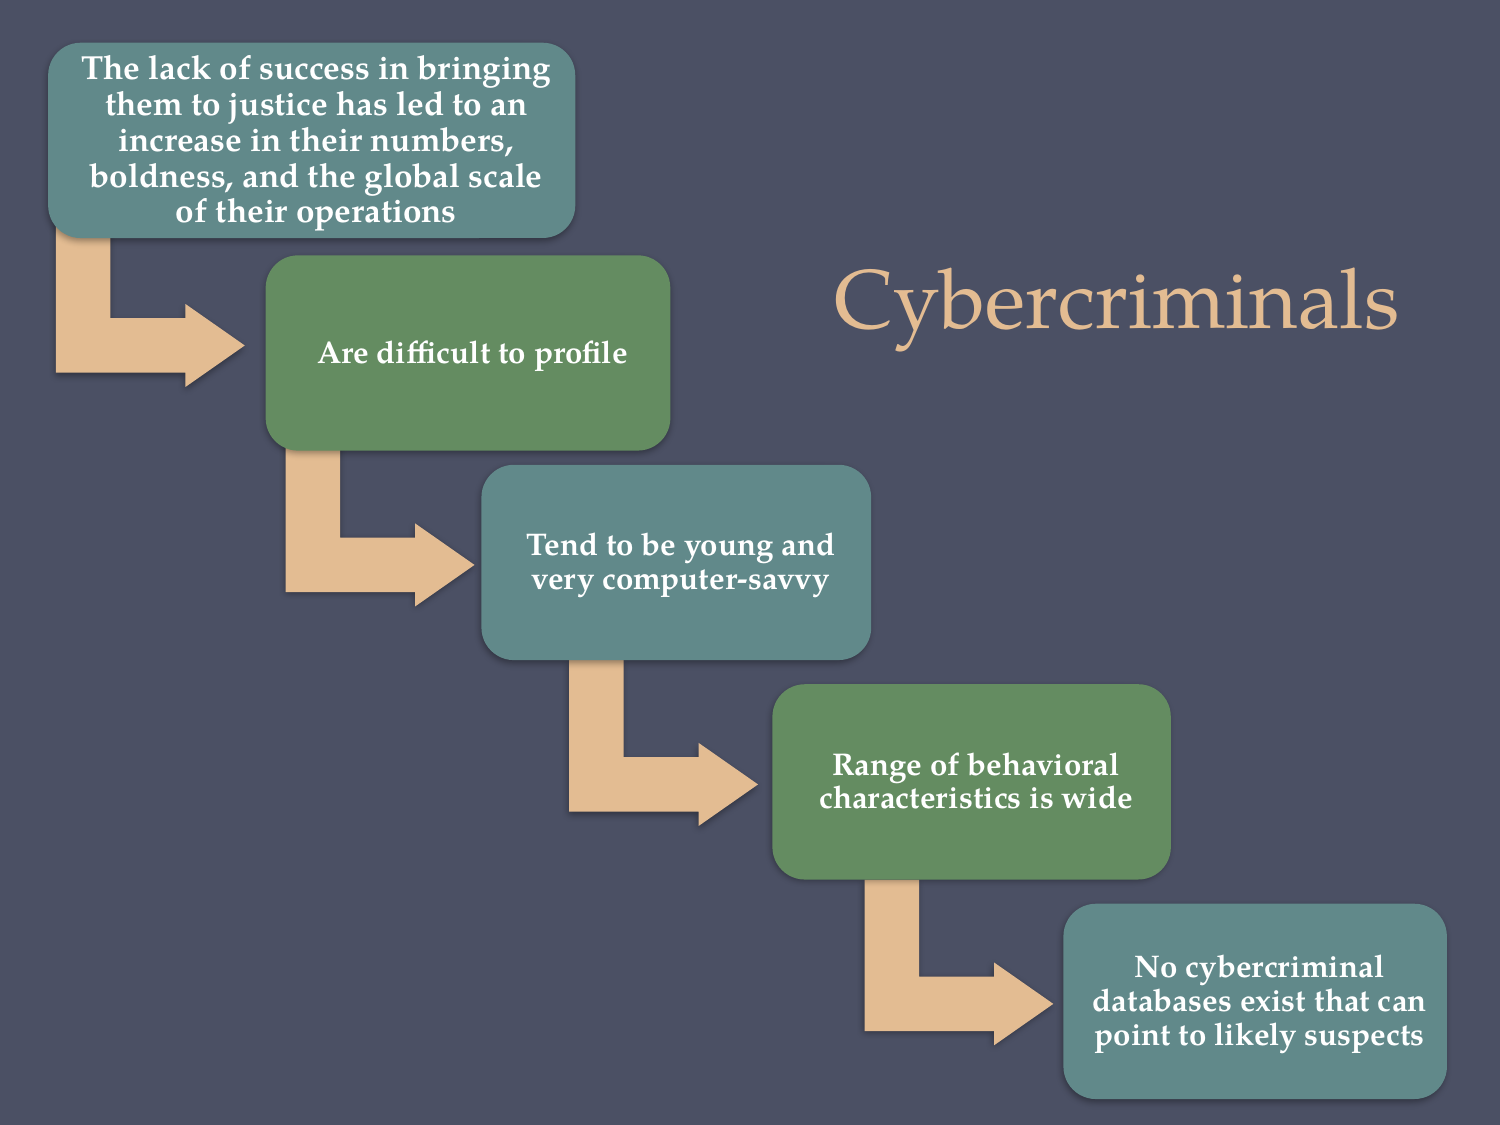

The lack of success in bringing them to justice has led to an increase in their numbers, boldness, and the global scale of their operations
Are difficult to profile
Tend to be young and very computer-savvy
Range of behavioral characteristics is wide
No cybercriminal databases exist that can point to likely suspects
# Cybercriminals